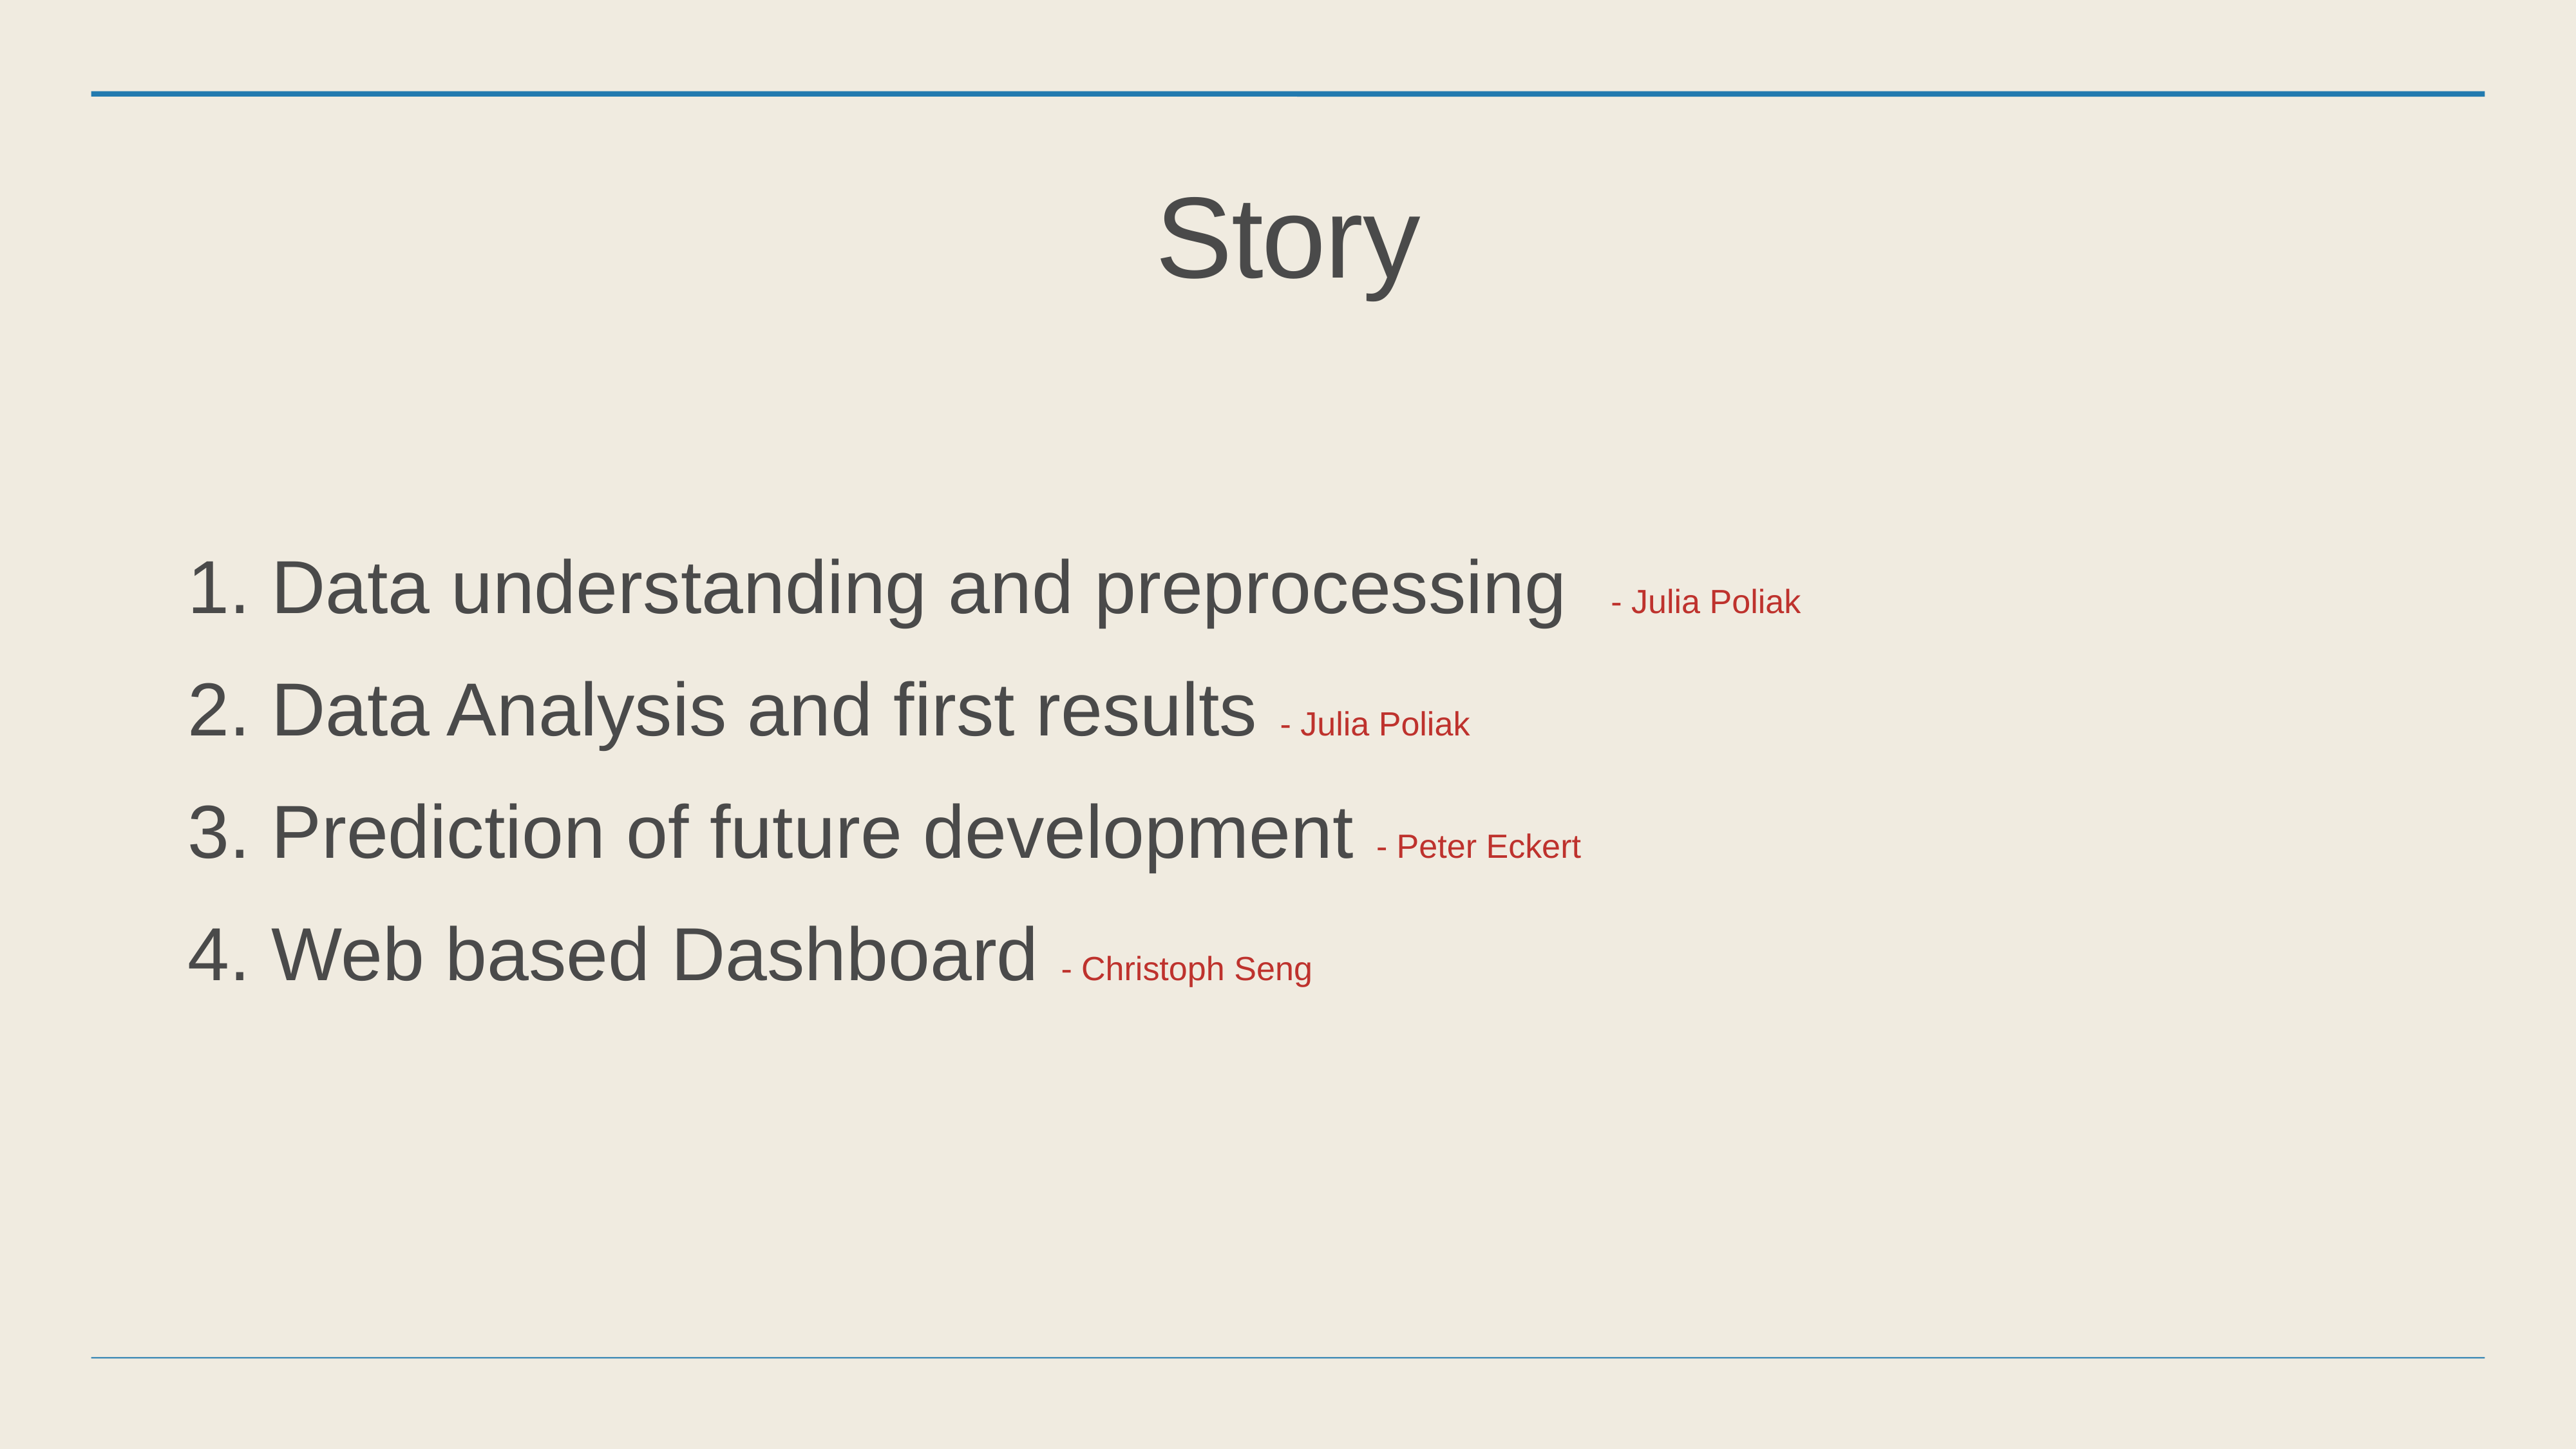

# Story
1. Data understanding and preprocessing  - Julia Poliak
2. Data Analysis and first results - Julia Poliak
3. Prediction of future development - Peter Eckert
4. Web based Dashboard - Christoph Seng